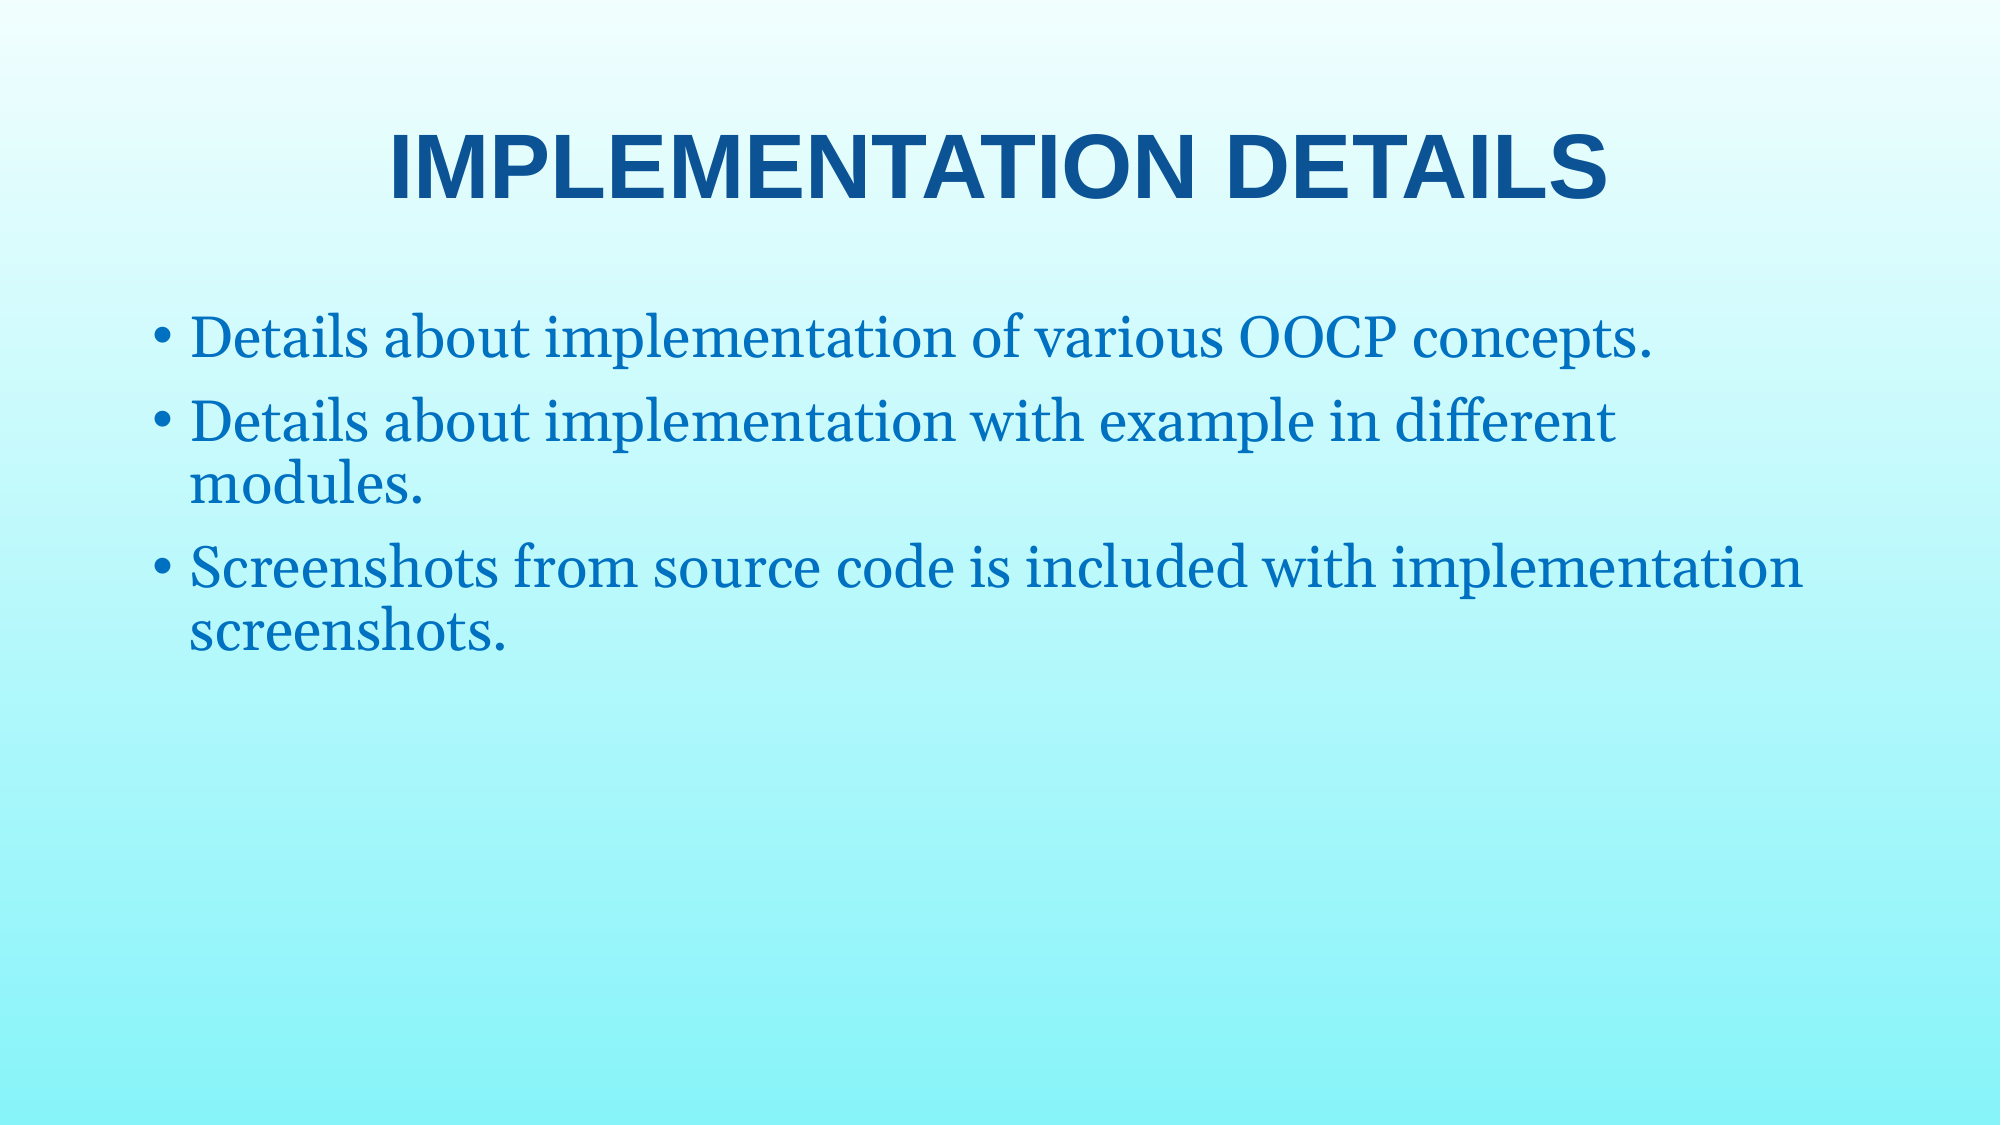

# IMPLEMENTATION DETAILS
Details about implementation of various OOCP concepts.
Details about implementation with example in different modules.
Screenshots from source code is included with implementation screenshots.